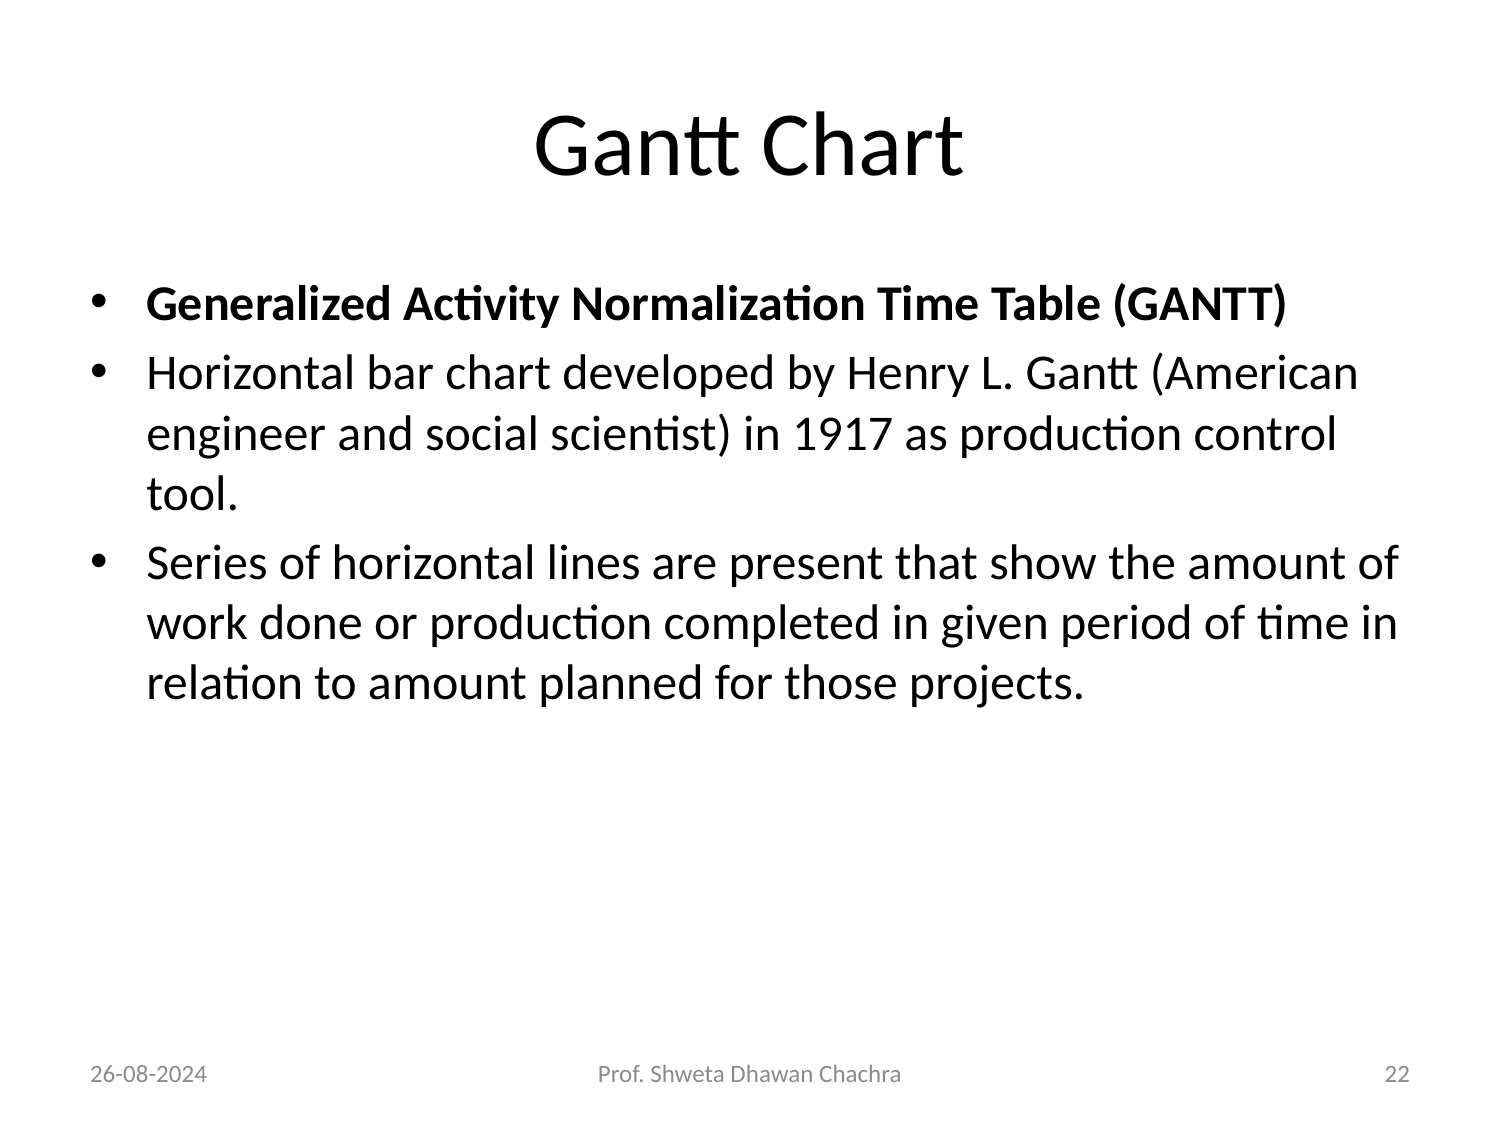

# Gantt Chart
Generalized Activity Normalization Time Table (GANTT)
Horizontal bar chart developed by Henry L. Gantt (American engineer and social scientist) in 1917 as production control tool.
Series of horizontal lines are present that show the amount of work done or production completed in given period of time in relation to amount planned for those projects.

26-08-2024
Prof. Shweta Dhawan Chachra
22